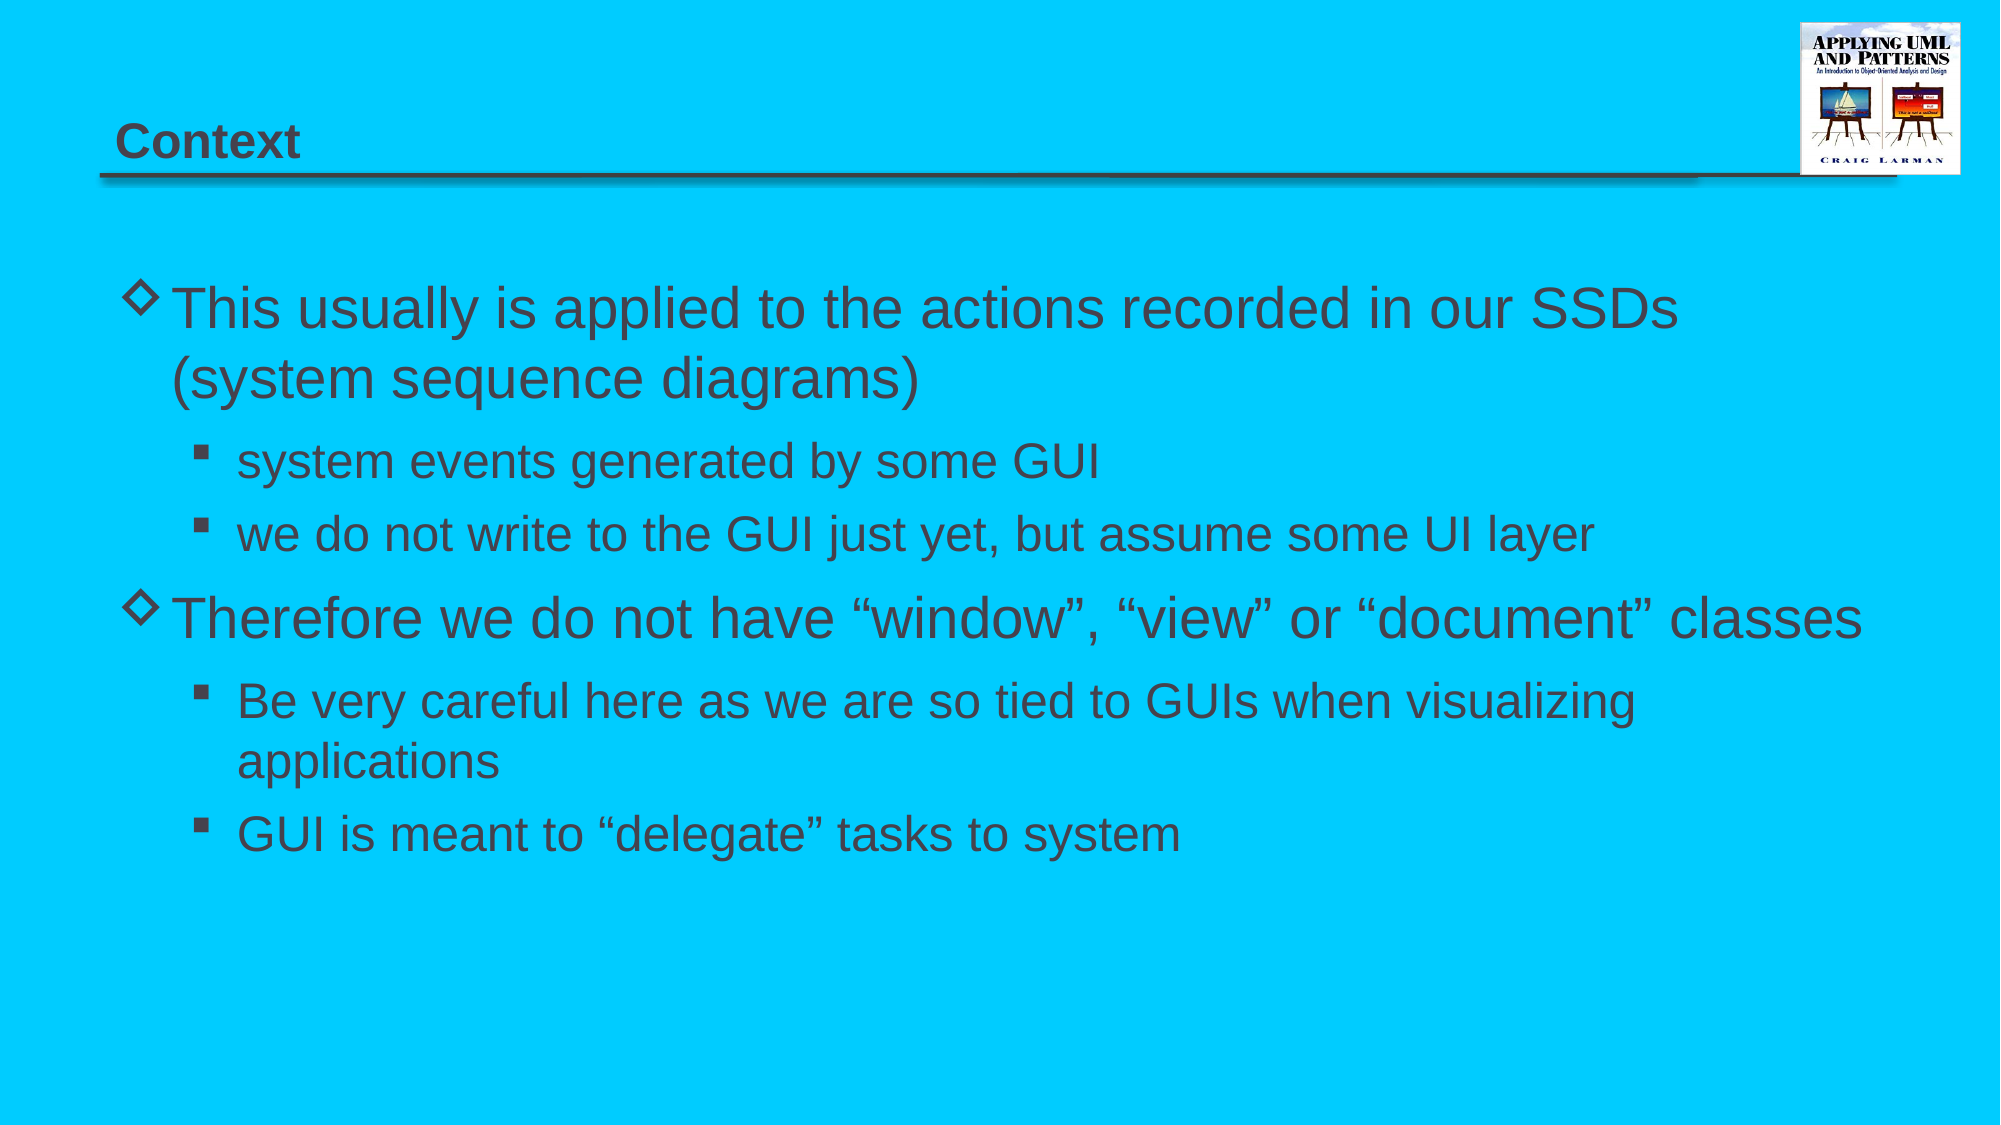

# Context
This usually is applied to the actions recorded in our SSDs (system sequence diagrams)
system events generated by some GUI
we do not write to the GUI just yet, but assume some UI layer
Therefore we do not have “window”, “view” or “document” classes
Be very careful here as we are so tied to GUIs when visualizing applications
GUI is meant to “delegate” tasks to system